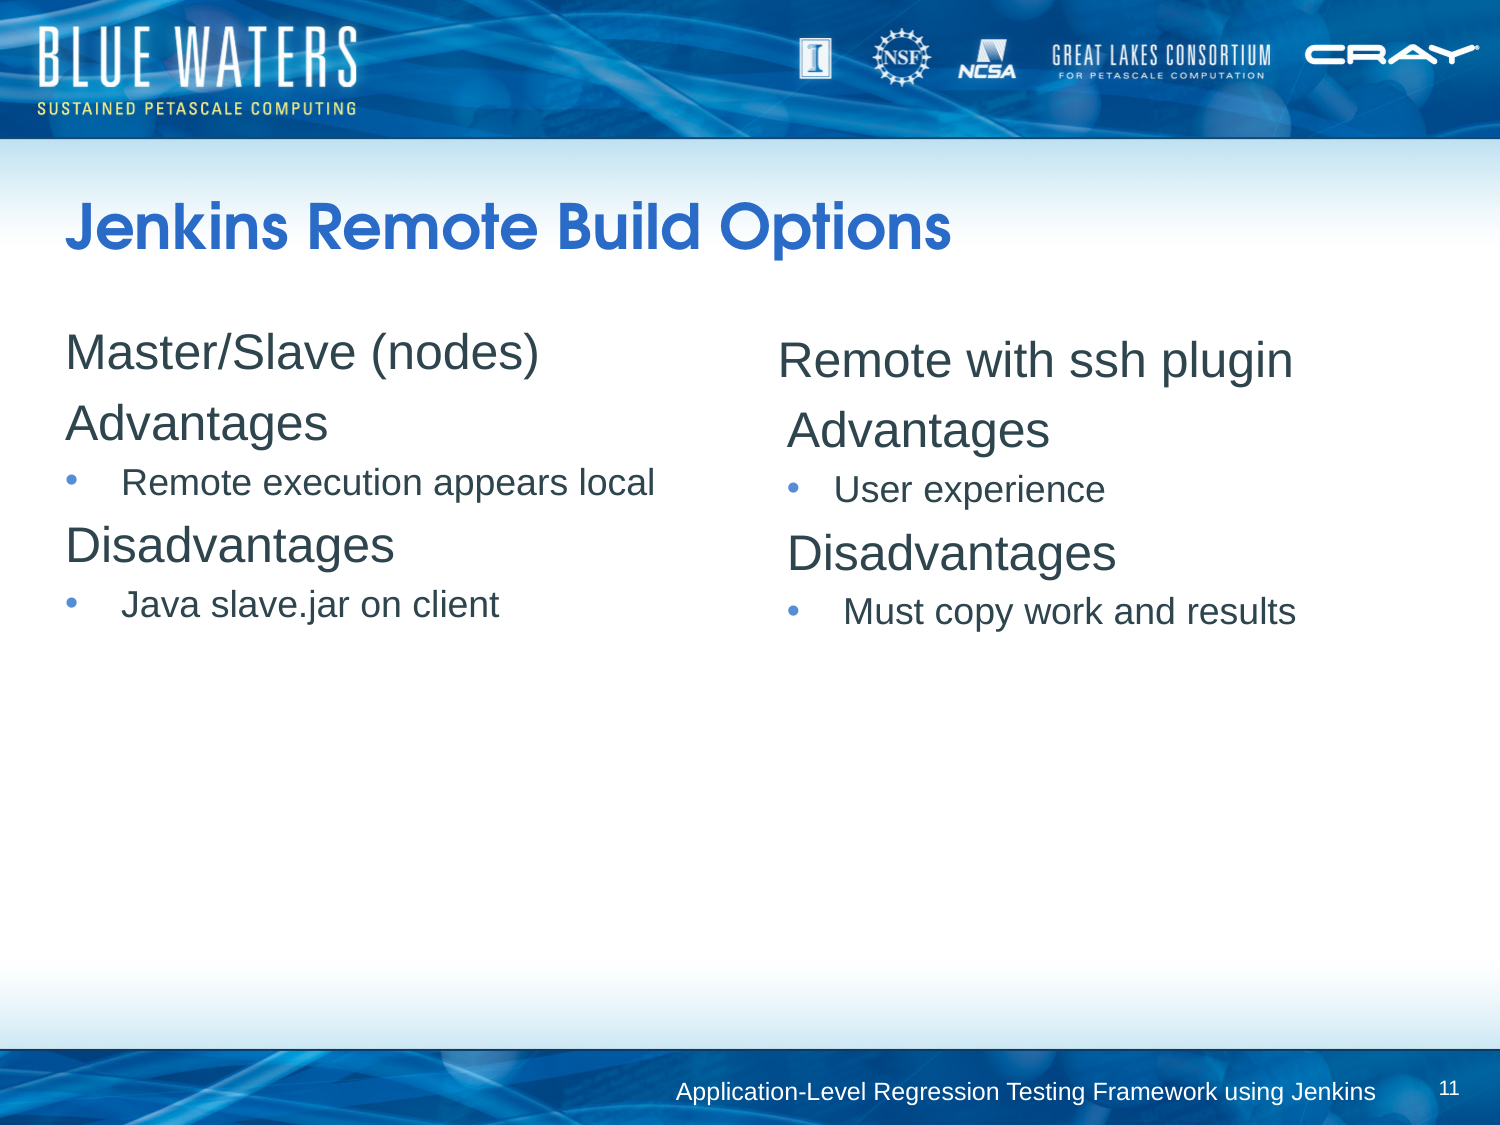

# Jenkins Remote Build Options
Master/Slave (nodes)
Advantages
Remote execution appears local
Disadvantages
Java slave.jar on client
Remote with ssh plugin
Advantages
User experience
Disadvantages
Must copy work and results
11
Application-Level Regression Testing Framework using Jenkins